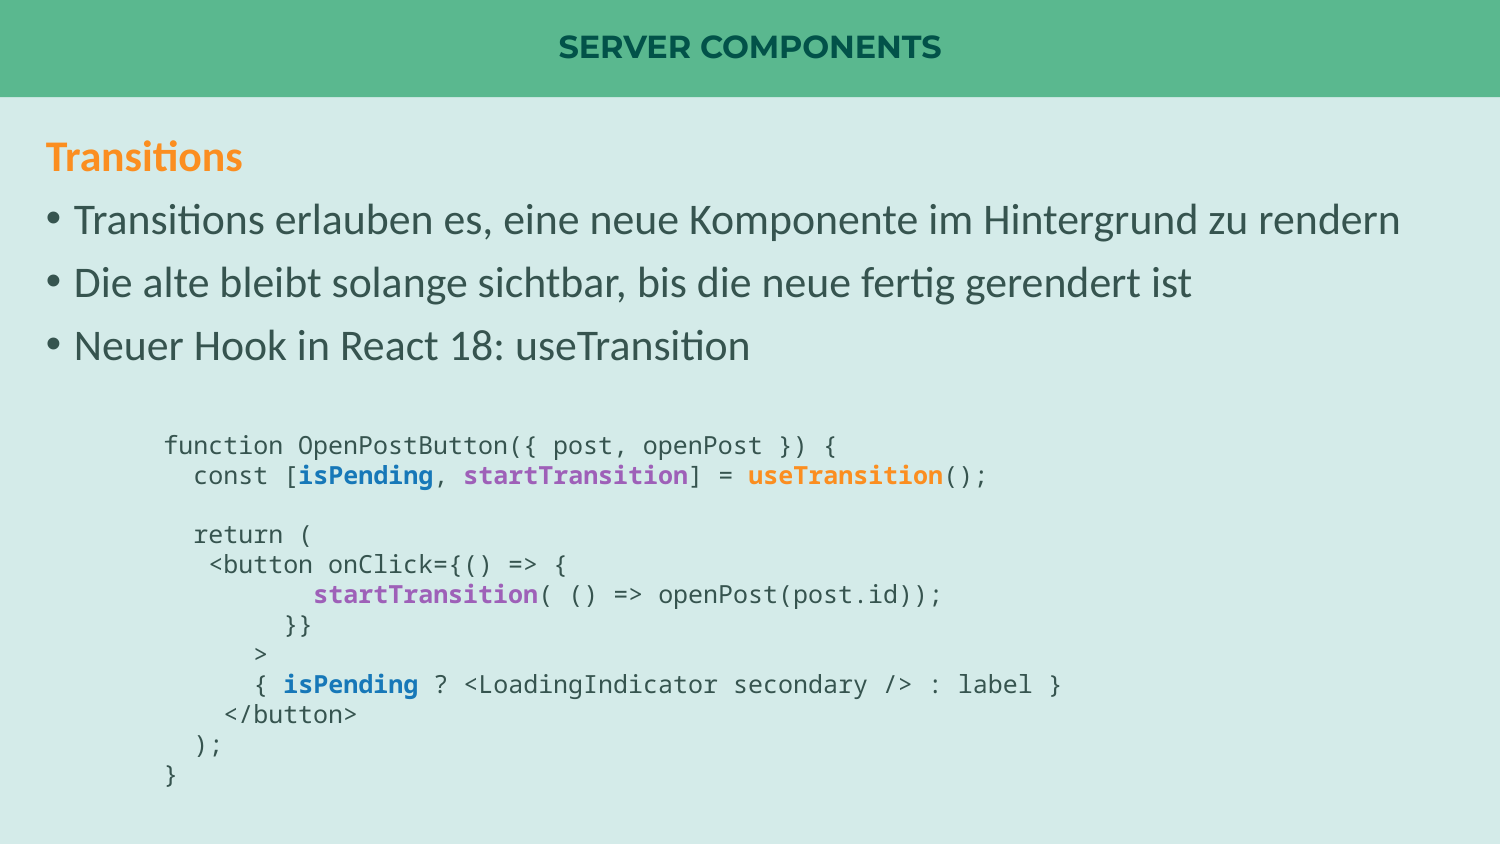

# Server Components
Transitions
Transitions erlauben es, eine neue Komponente im Hintergrund zu rendern
Die alte bleibt solange sichtbar, bis die neue fertig gerendert ist
Neuer Hook in React 18: useTransition

function OpenPostButton({ post, openPost }) {
  const [isPending, startTransition] = useTransition();
  return (
   <button onClick={() => {
          startTransition( () => openPost(post.id));
        }}
      >
      { isPending ? <LoadingIndicator secondary /> : label }
    </button>
  );
}